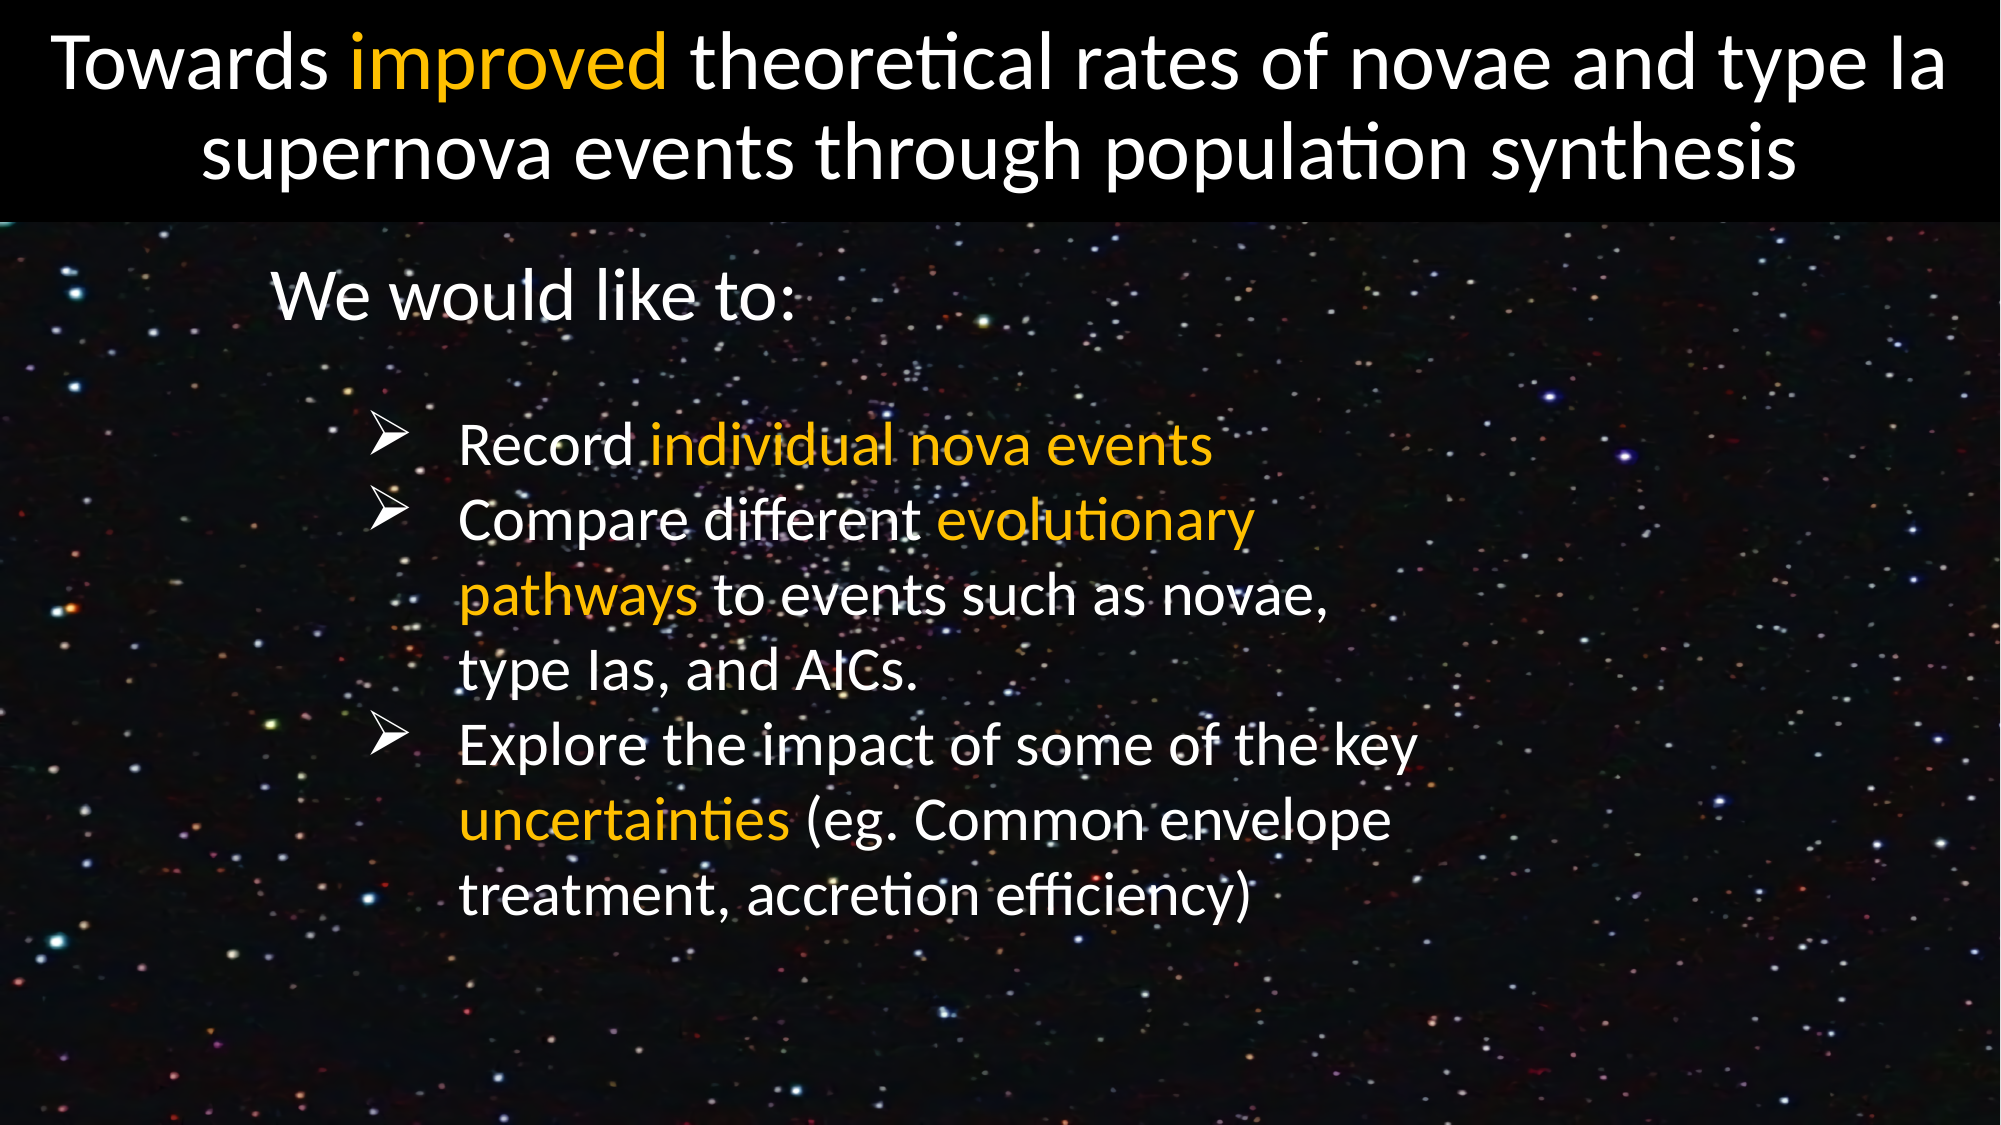

# Towards improved theoretical rates of novae and type Ia supernova events through population synthesis
We would like to:
Record individual nova events
Compare different evolutionary pathways to events such as novae, type Ias, and AICs.
Explore the impact of some of the key uncertainties (eg. Common envelope treatment, accretion efficiency)